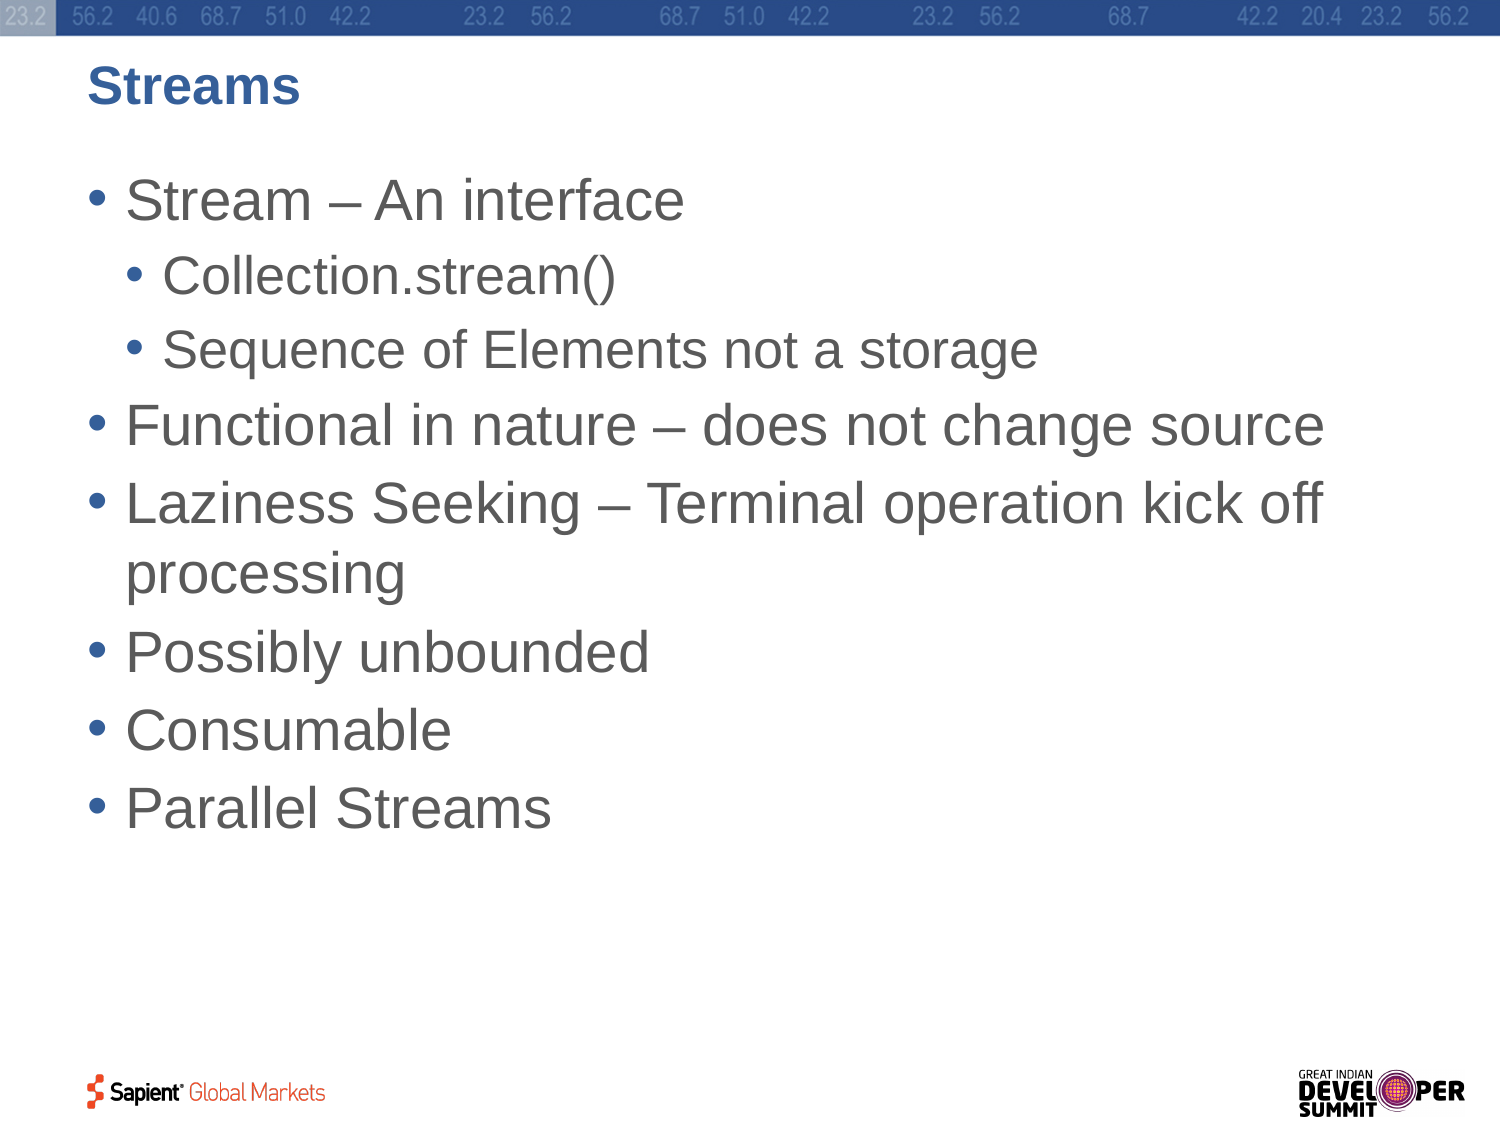

# Streams
Stream – An interface
Collection.stream()
Sequence of Elements not a storage
Functional in nature – does not change source
Laziness Seeking – Terminal operation kick off processing
Possibly unbounded
Consumable
Parallel Streams